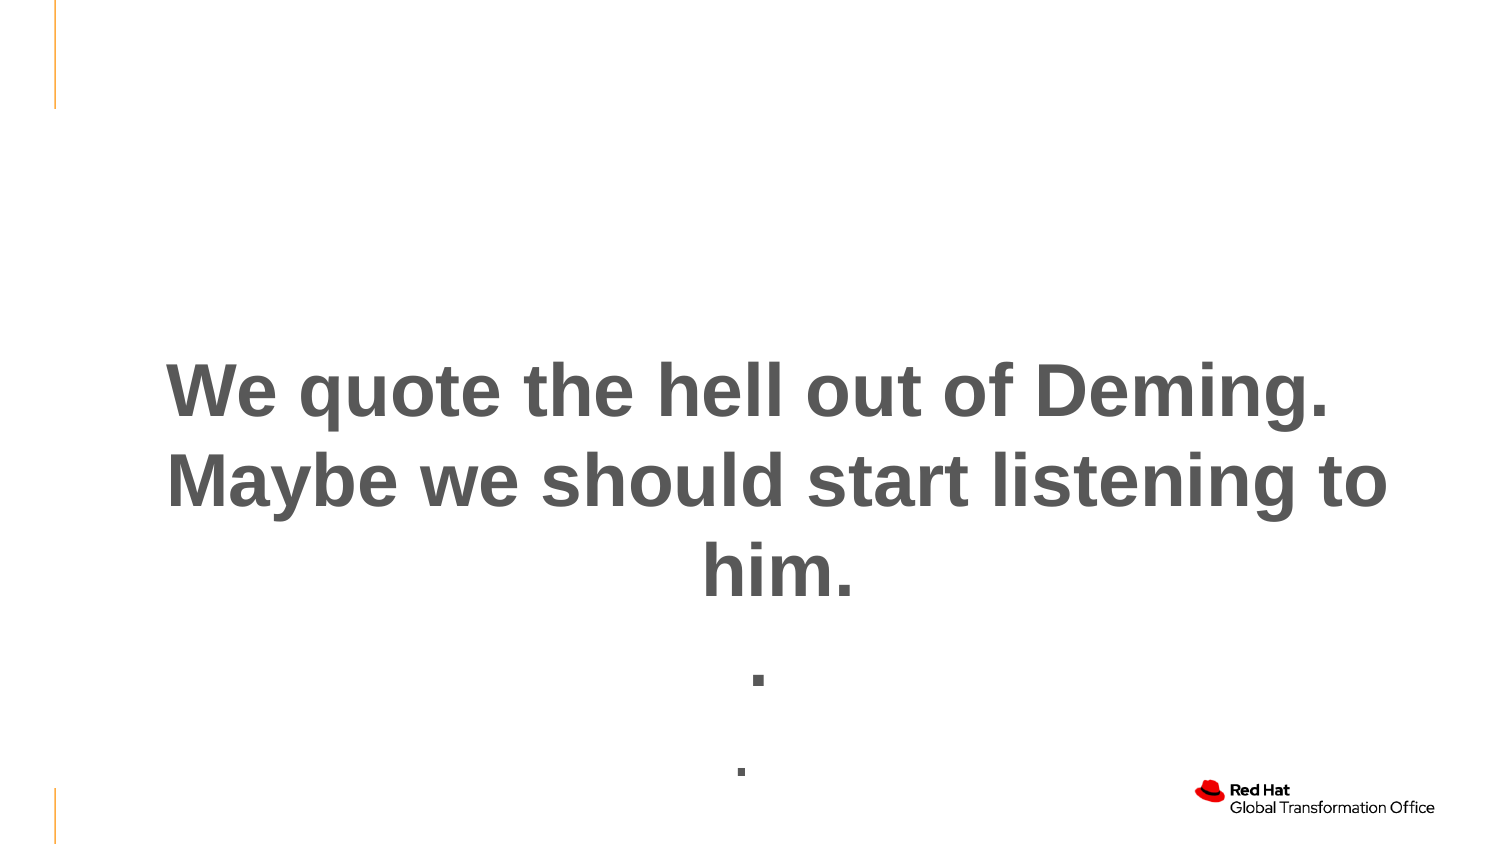

We quote the hell out of Deming.  Maybe we should start listening to him.
.
.